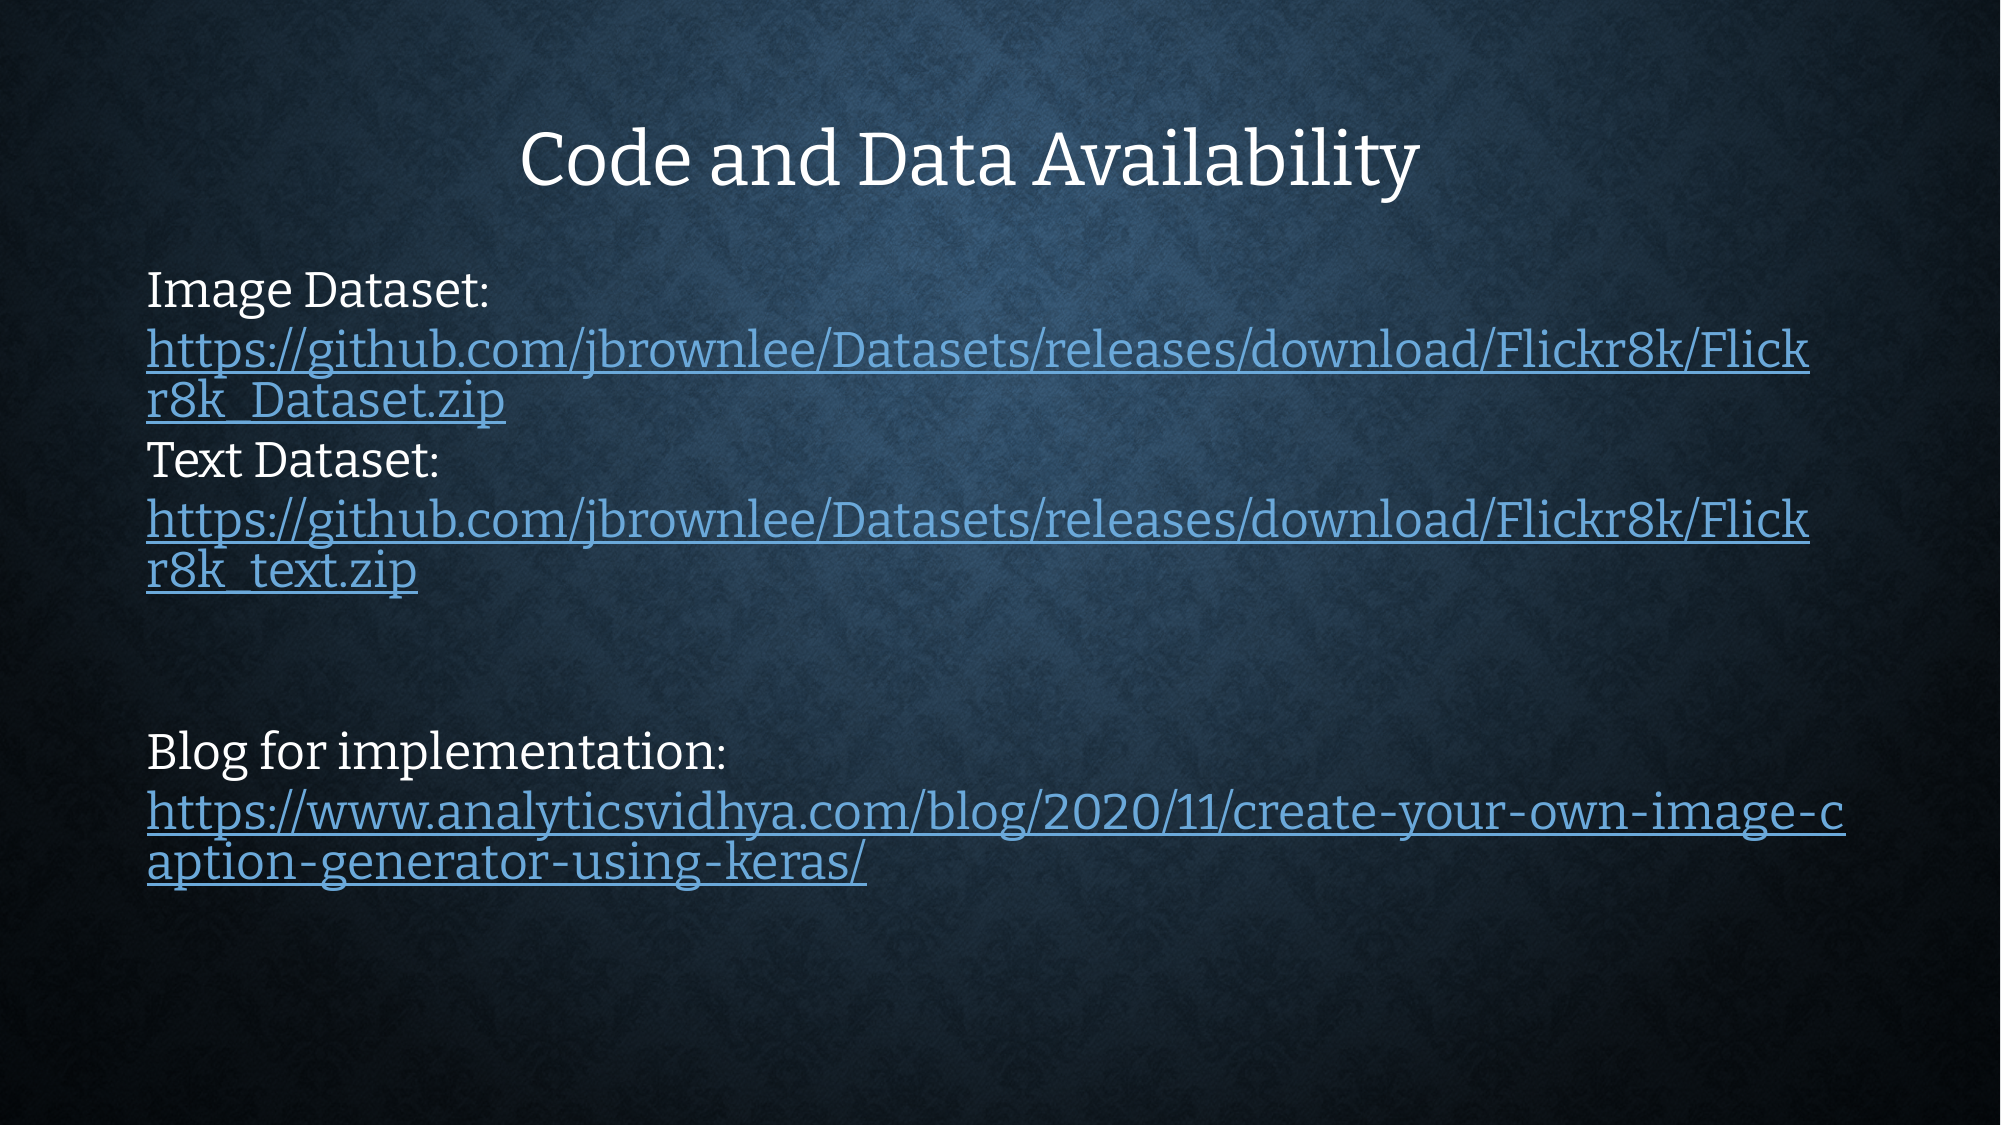

Code and Data Availability
Image Dataset: https://github.com/jbrownlee/Datasets/releases/download/Flickr8k/Flickr8k_Dataset.zip
Text Dataset: https://github.com/jbrownlee/Datasets/releases/download/Flickr8k/Flickr8k_text.zip
Blog for implementation:   https://www.analyticsvidhya.com/blog/2020/11/create-your-own-image-caption-generator-using-keras/